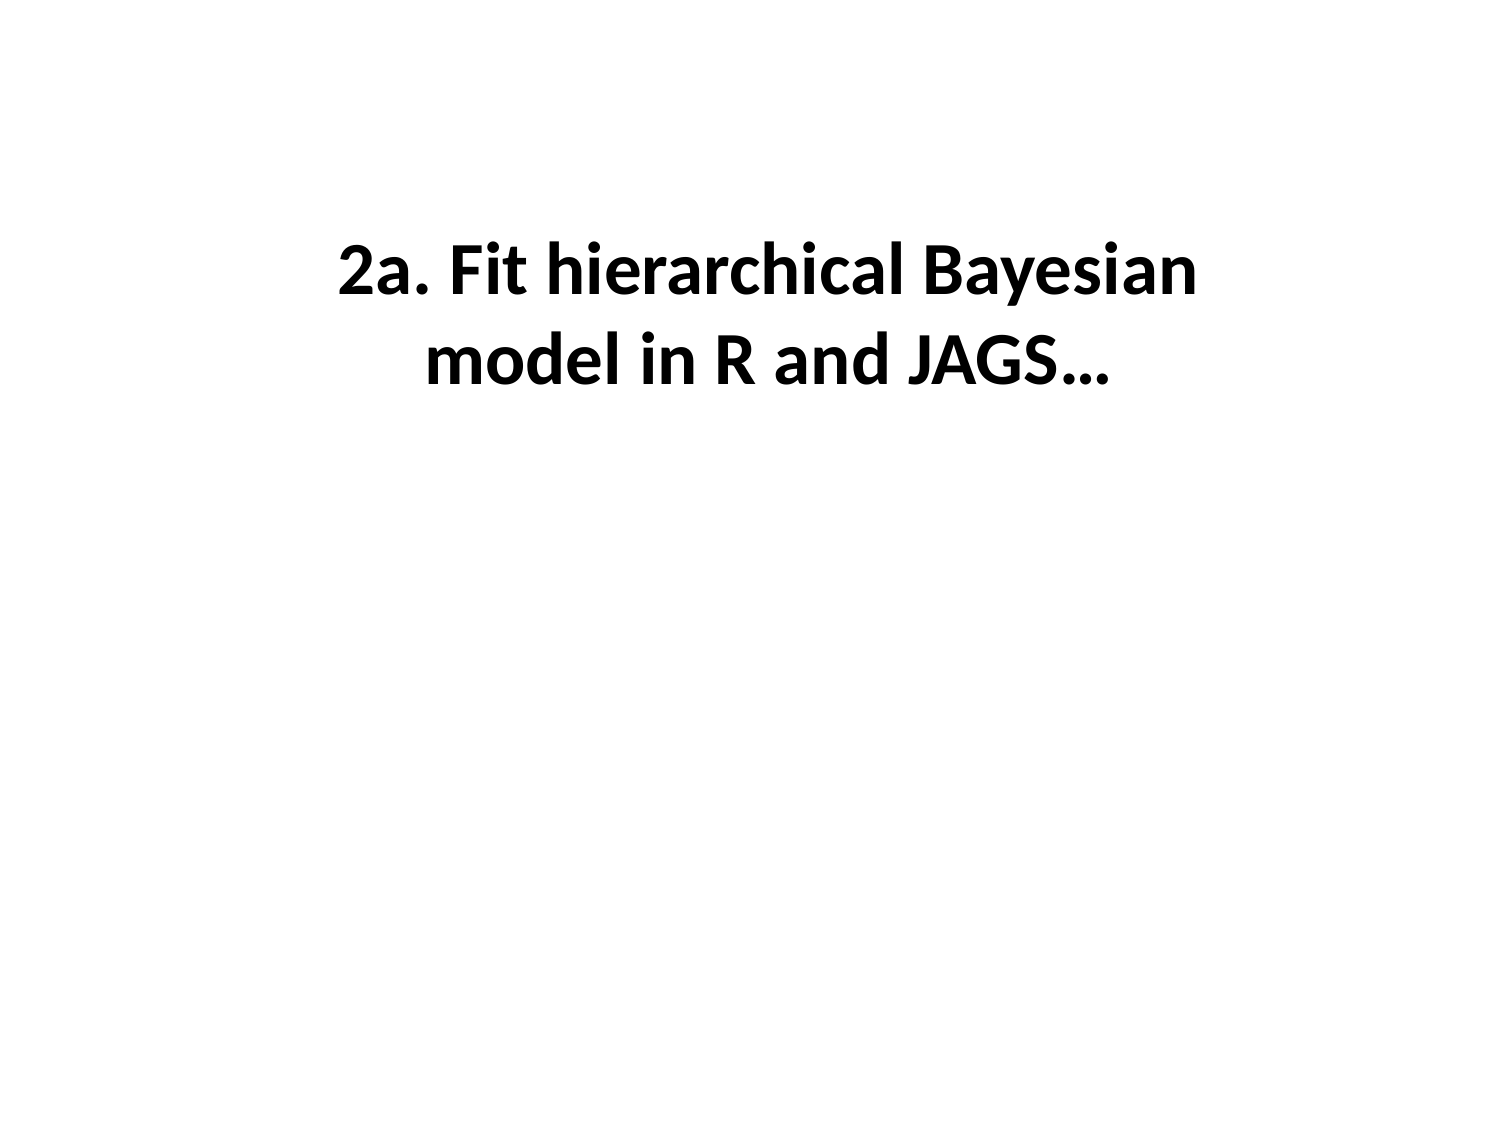

2a. Fit hierarchical Bayesian model in R and JAGS…